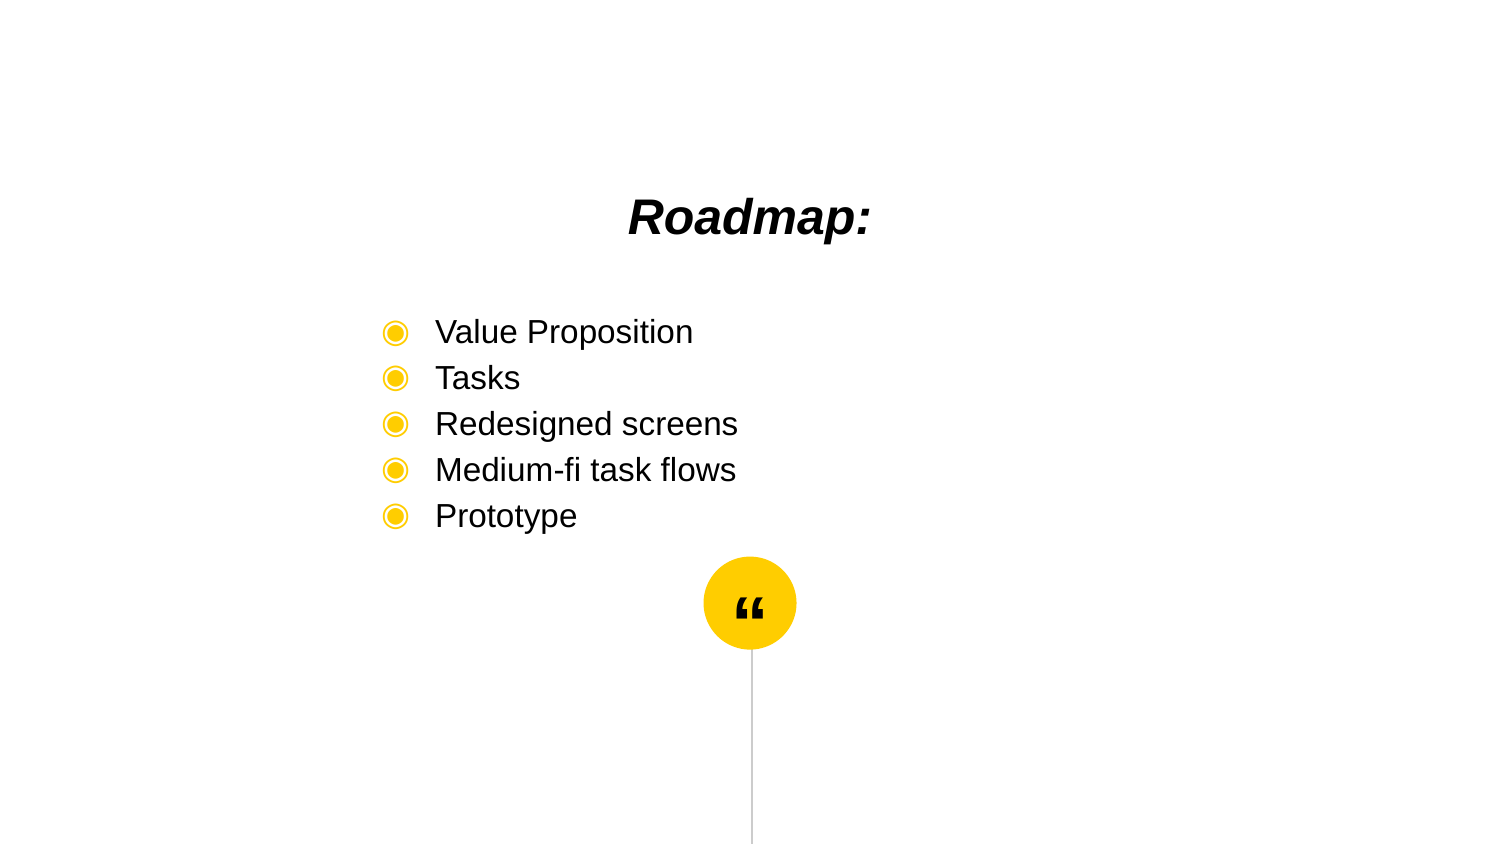

Roadmap:

Value Proposition
Tasks
Redesigned screens
Medium-fi task flows
Prototype